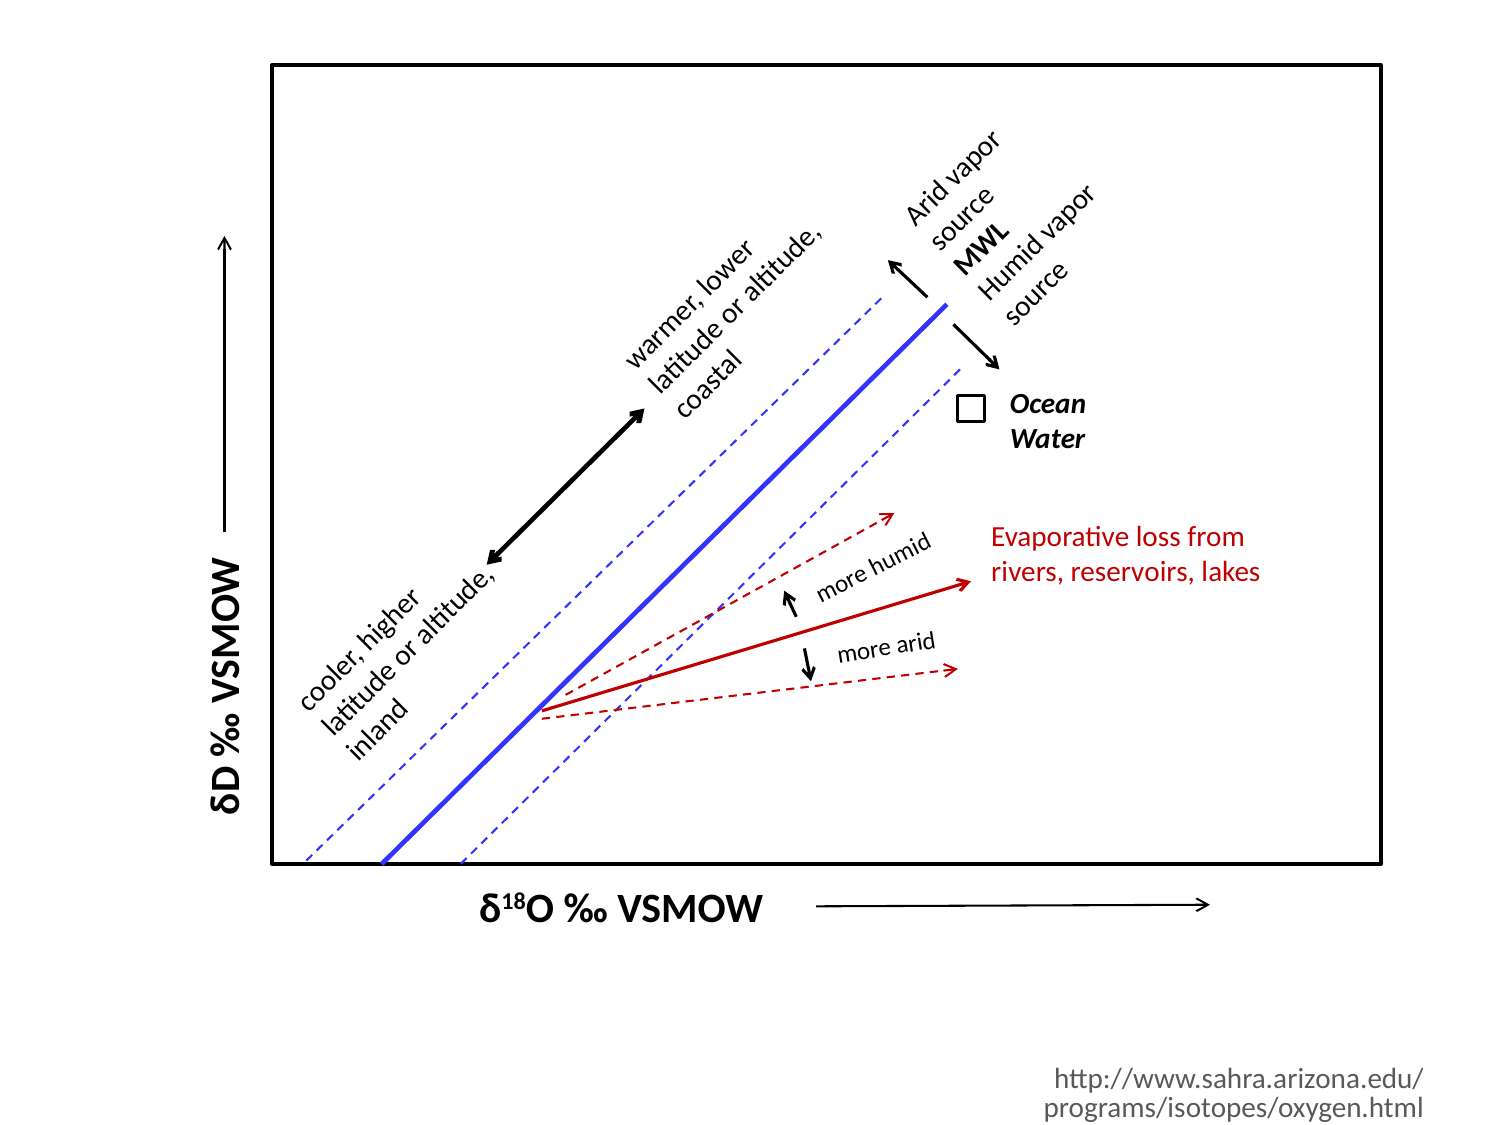

Arid vapor source
MWL
Humid vapor source
warmer, lower latitude or altitude, coastal
Ocean Water

Evaporative loss from rivers, reservoirs, lakes
more humid
δD ‰ VSMOW
cooler, higher latitude or altitude, inland
more arid
δ18O ‰ VSMOW
| http://www.sahra.arizona.edu/programs/isotopes/oxygen.html |
| --- |